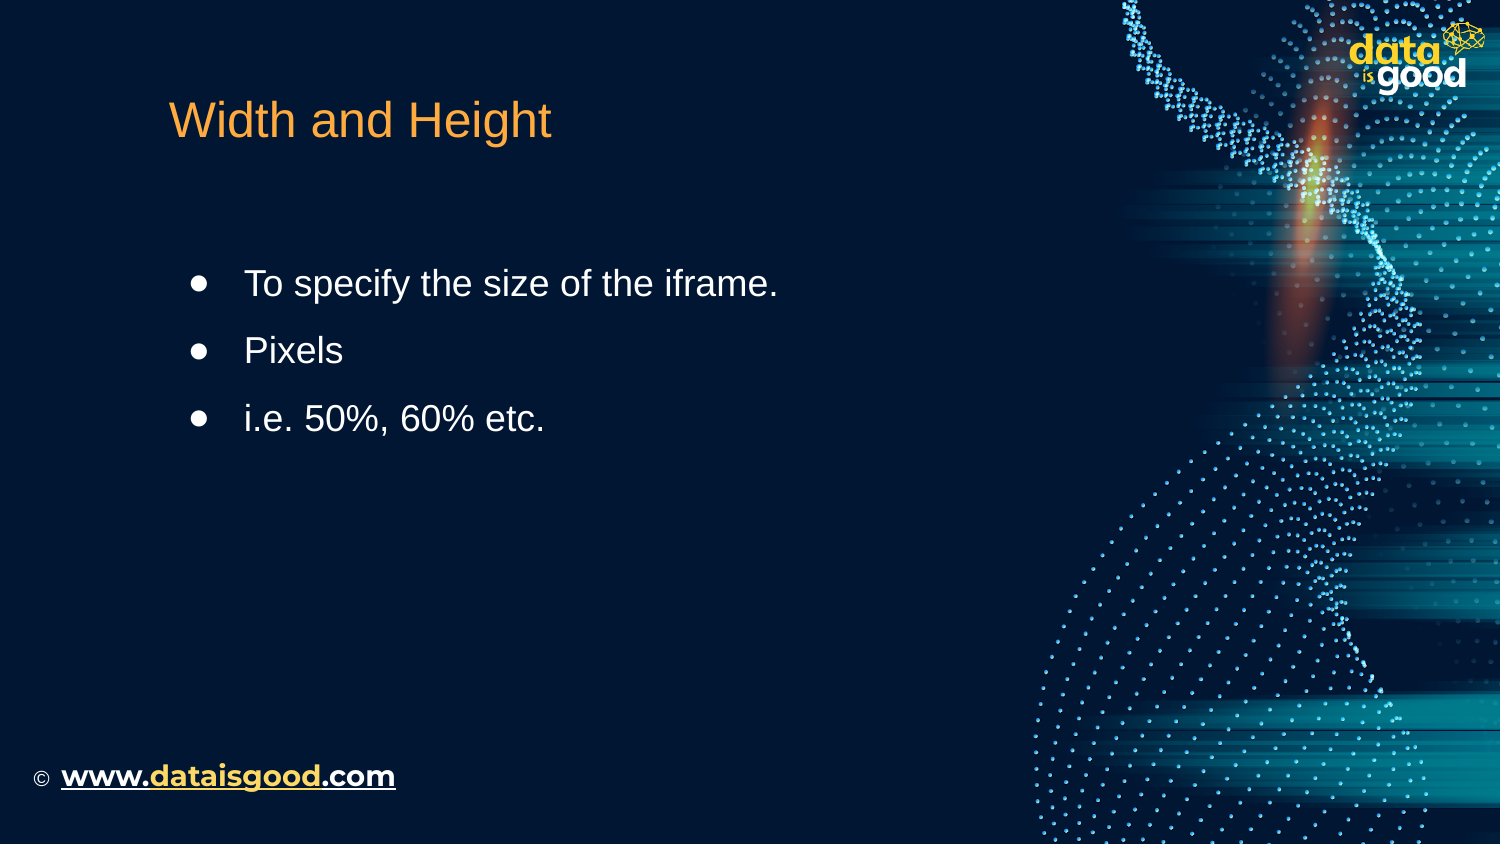

# Width and Height
To specify the size of the iframe.
Pixels
i.e. 50%, 60% etc.